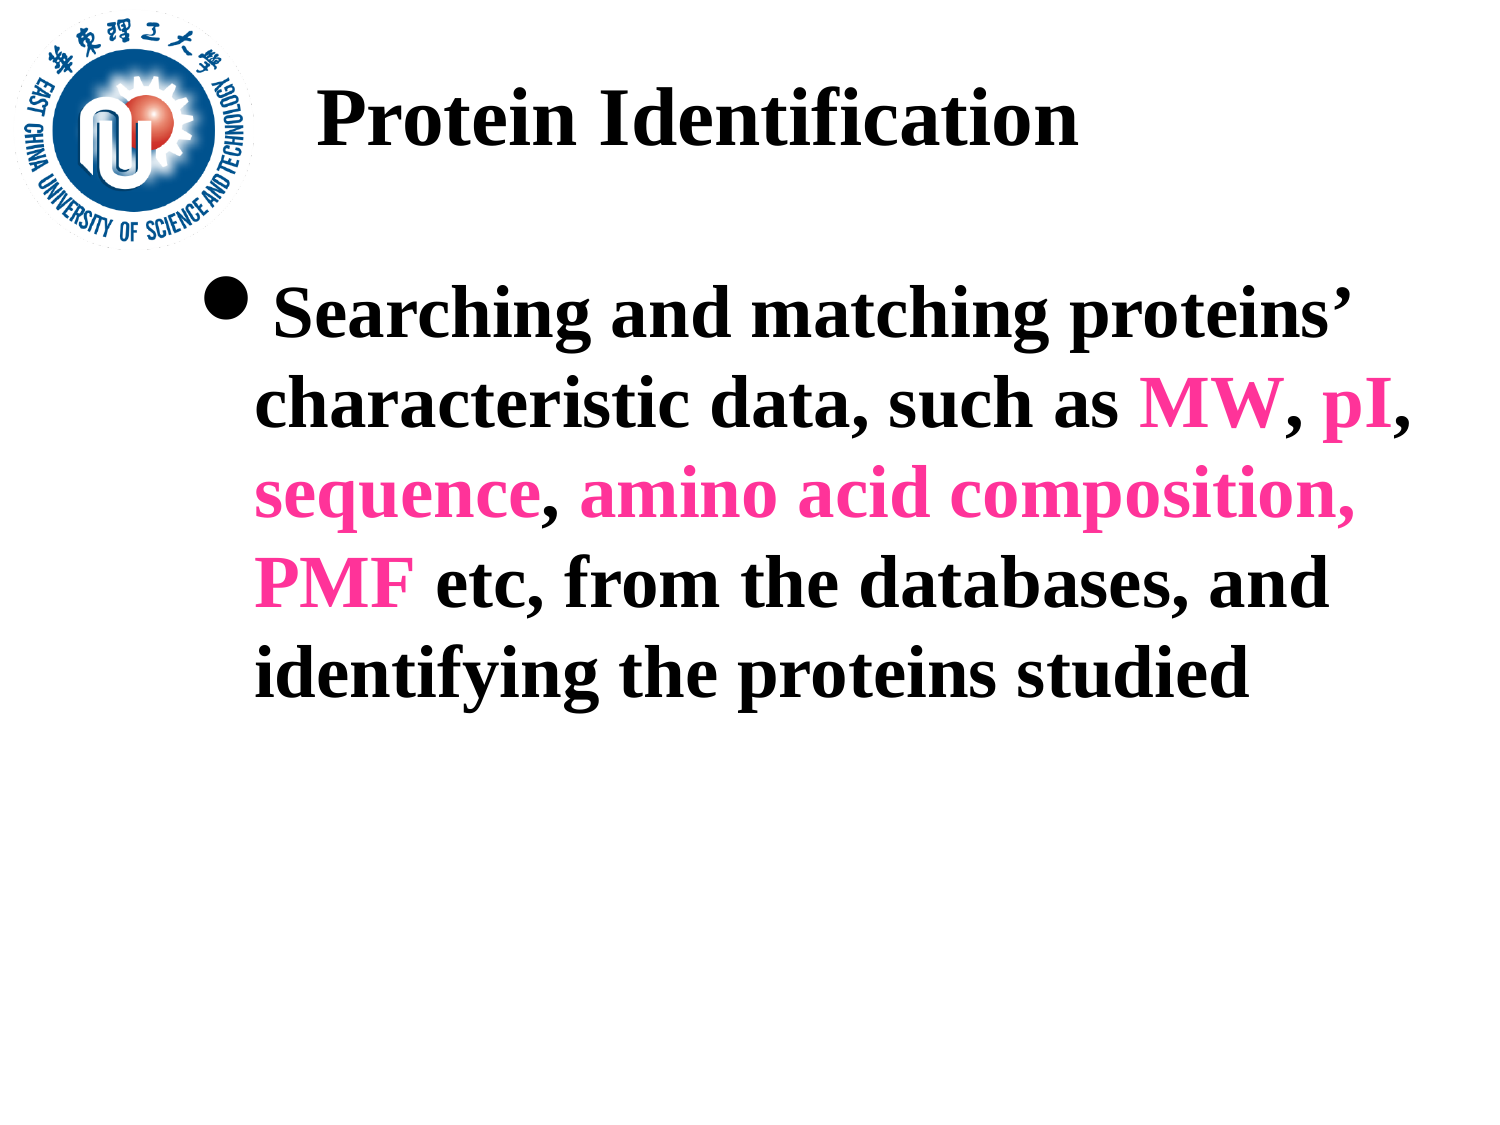

# Protein Identification
Searching and matching proteins’ characteristic data, such as MW, pI, sequence, amino acid composition, PMF etc, from the databases, and identifying the proteins studied